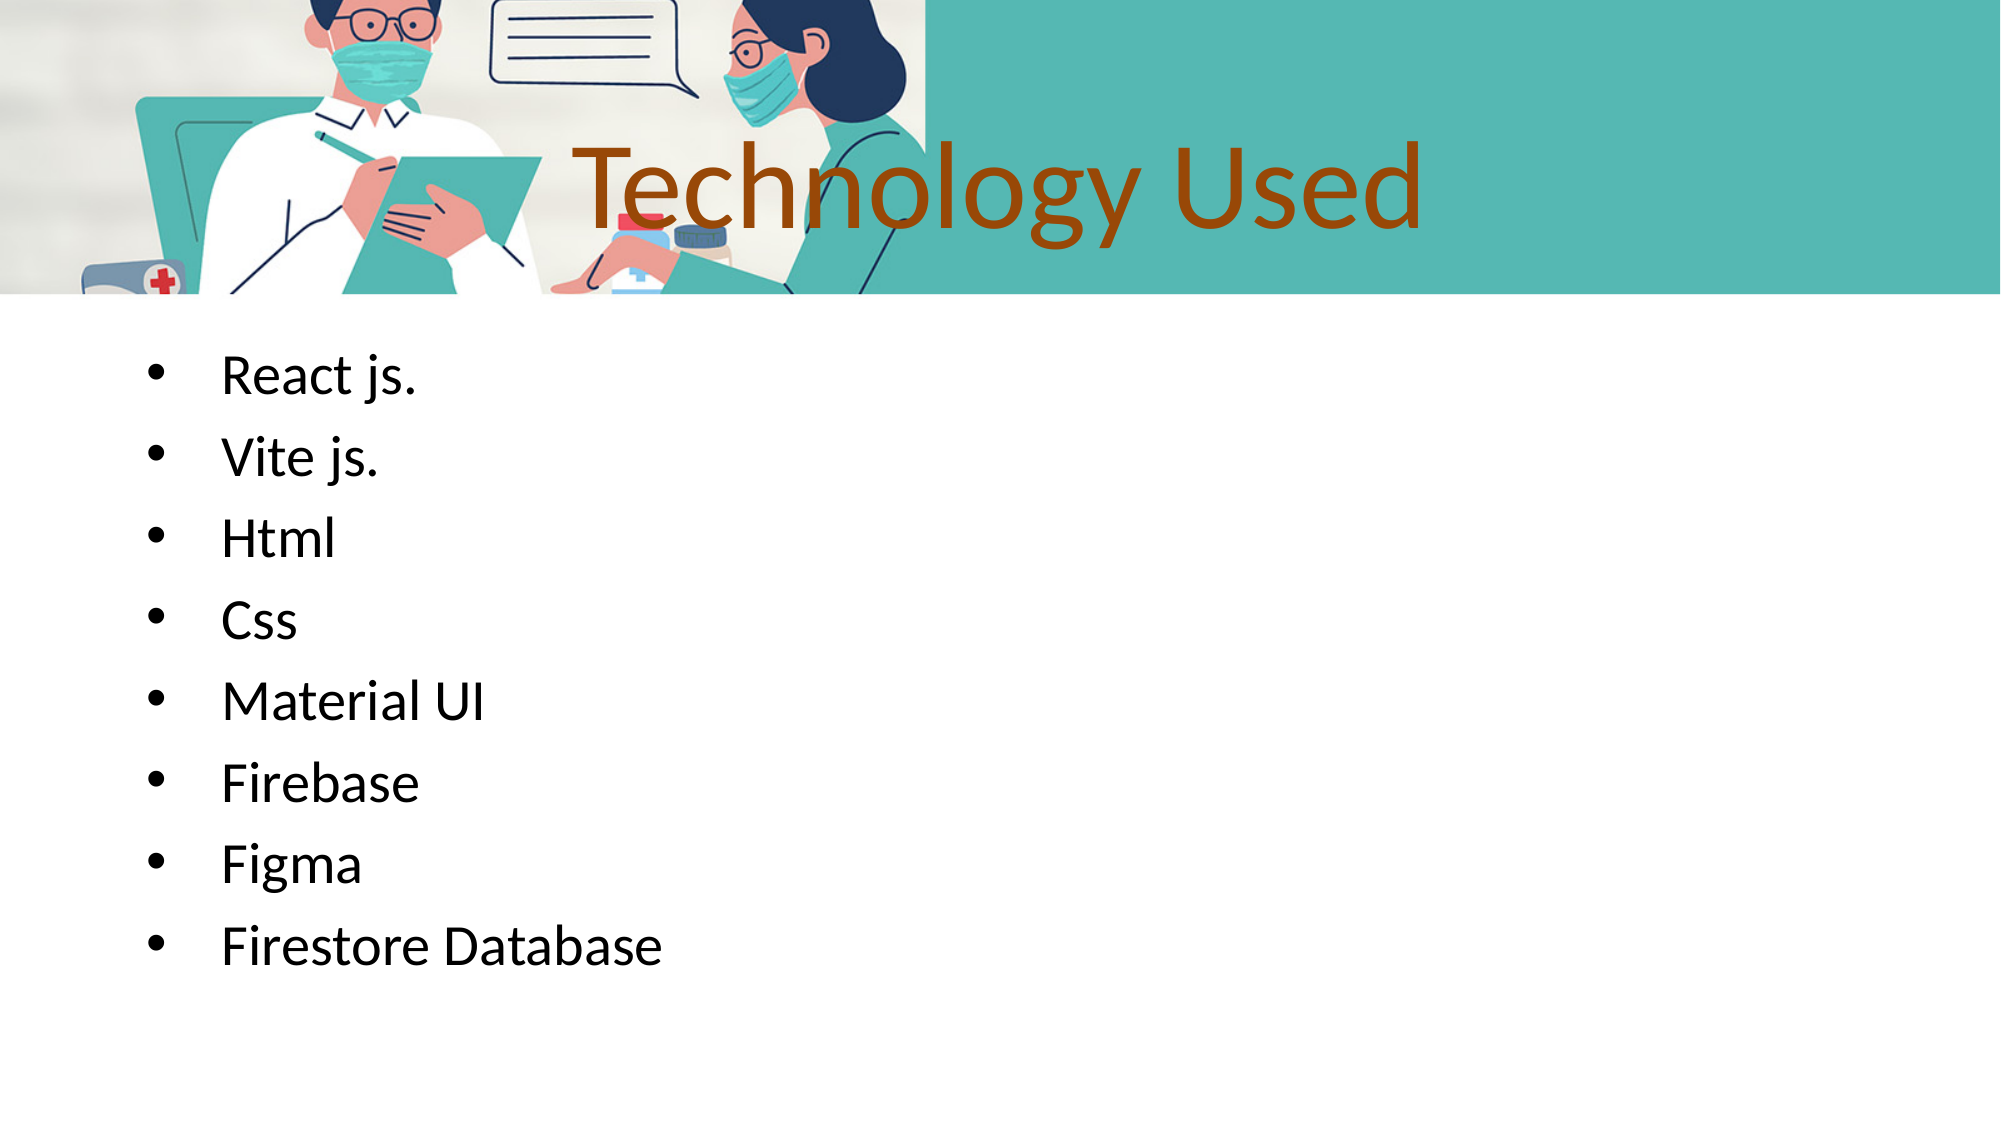

# Technology Used
React js.
Vite js.
Html
Css
Material UI
Firebase
Figma
Firestore Database